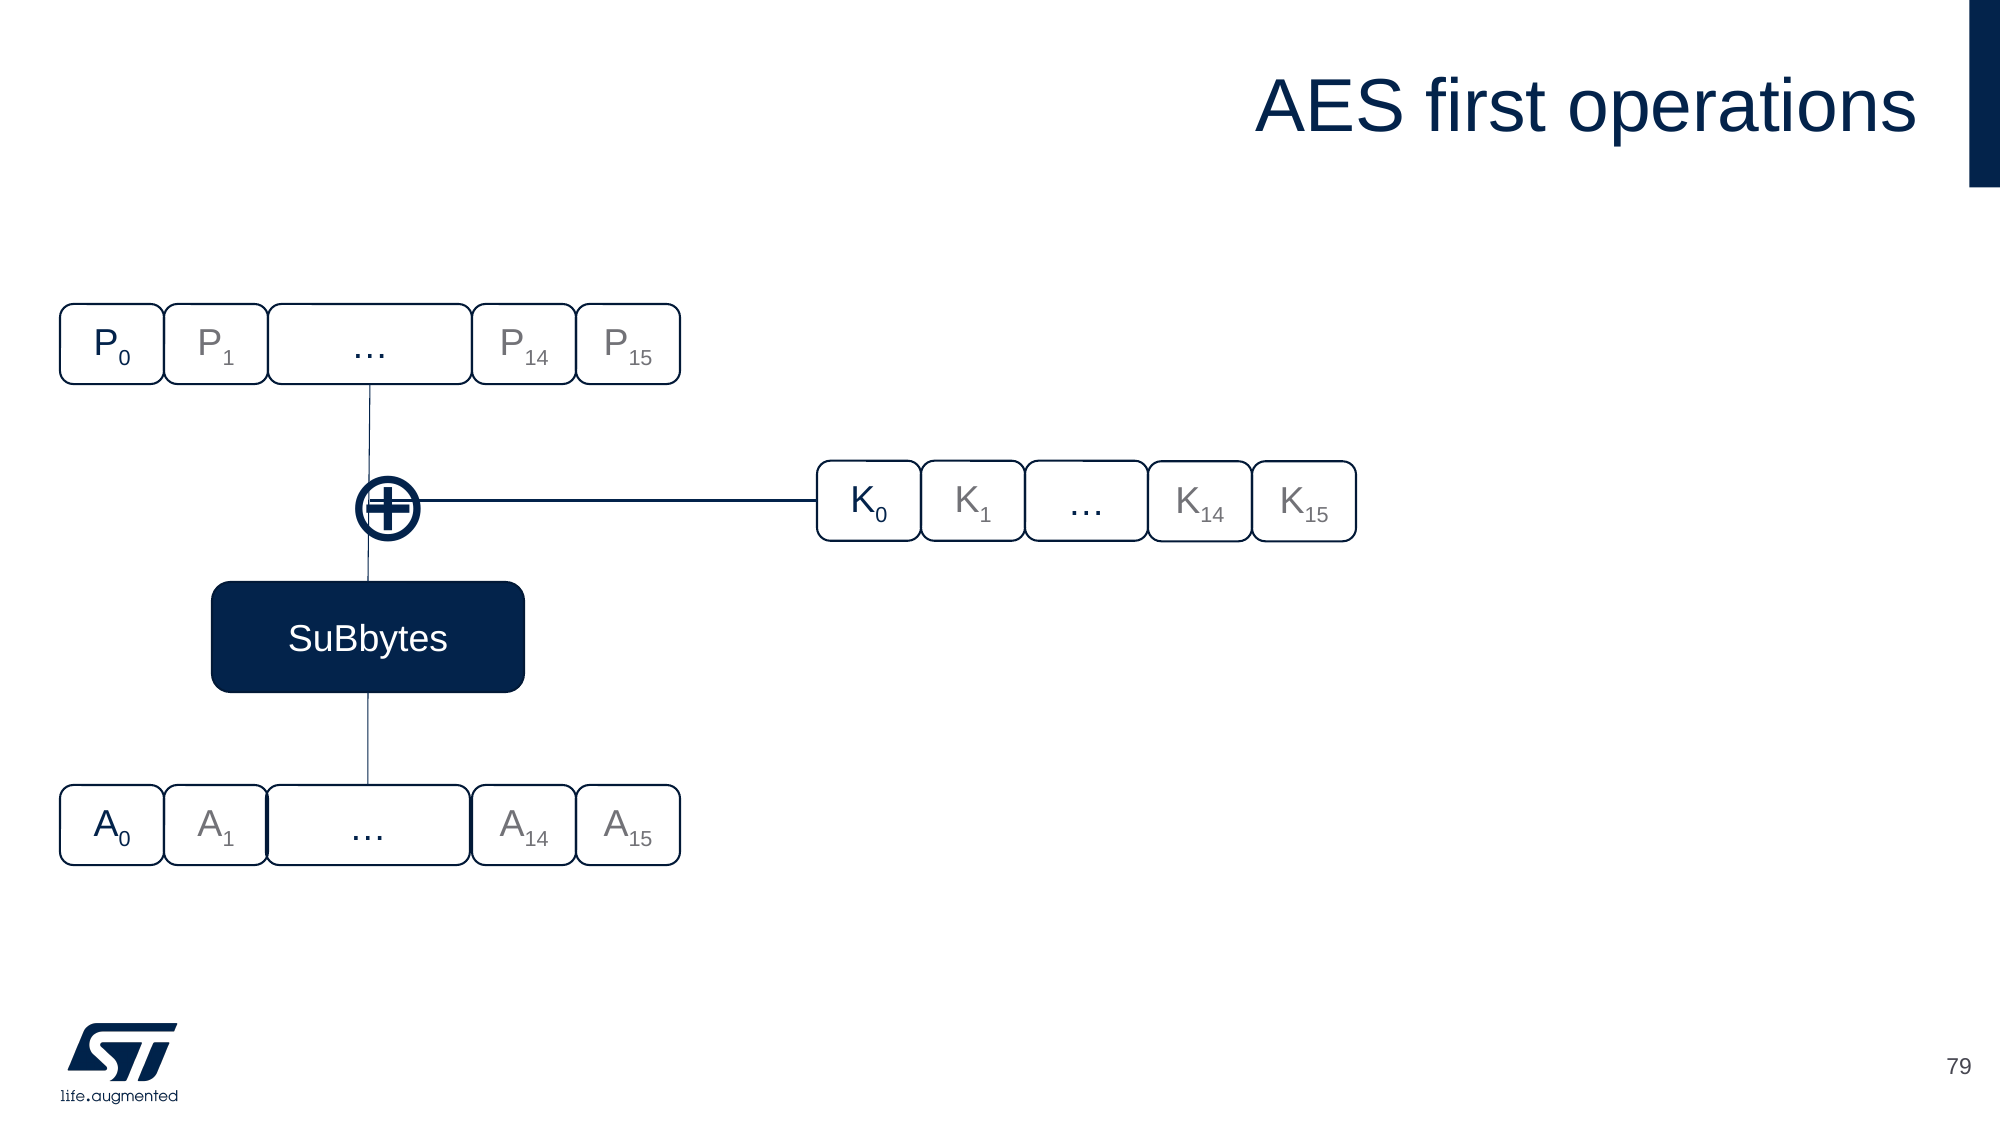

# AES first operations
P0
P1
…
P14
P15
⊕
K0
K1
…
K14
K15
SuBbytes
A0
A1
…
A14
A15

79